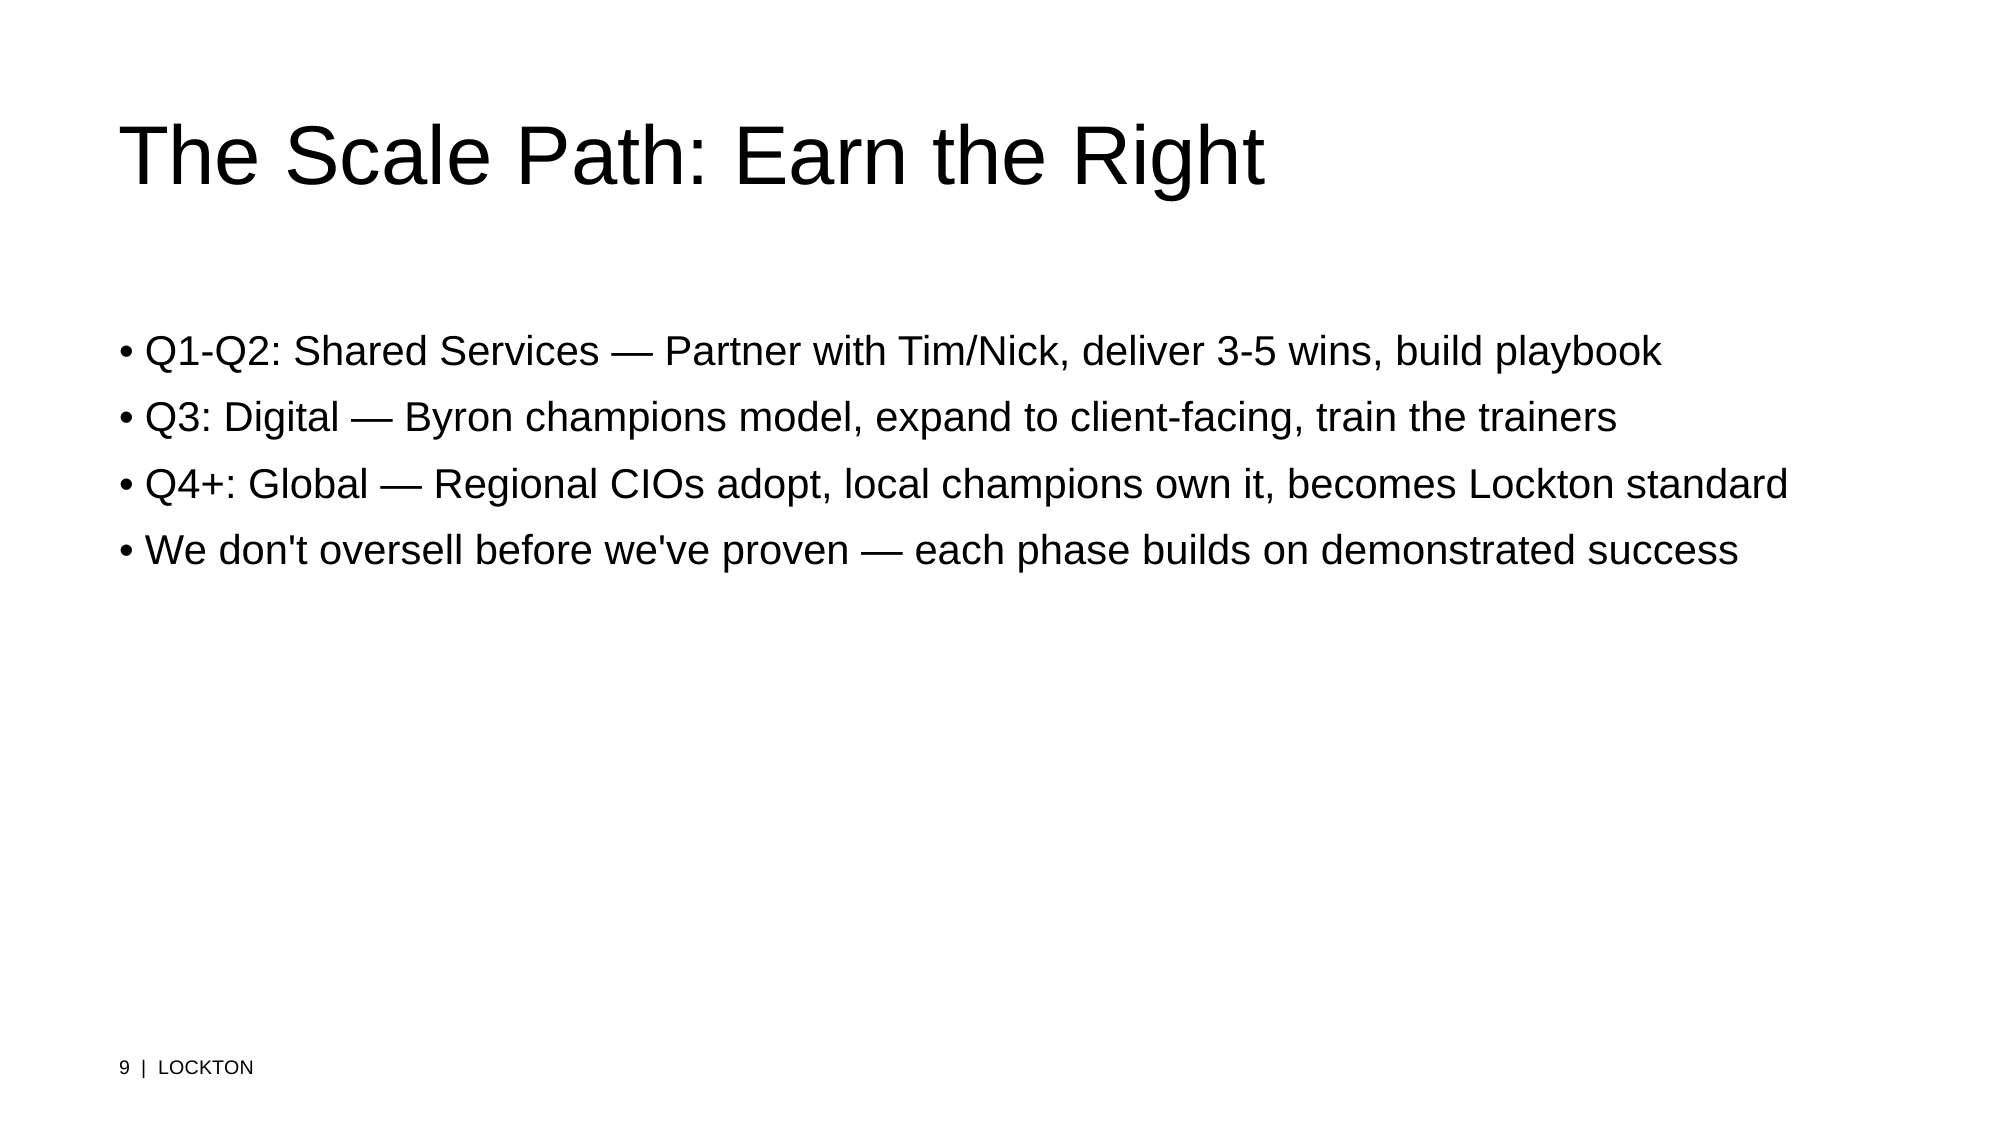

# The Scale Path: Earn the Right
• Q1-Q2: Shared Services — Partner with Tim/Nick, deliver 3-5 wins, build playbook
• Q3: Digital — Byron champions model, expand to client-facing, train the trainers
• Q4+: Global — Regional CIOs adopt, local champions own it, becomes Lockton standard
• We don't oversell before we've proven — each phase builds on demonstrated success